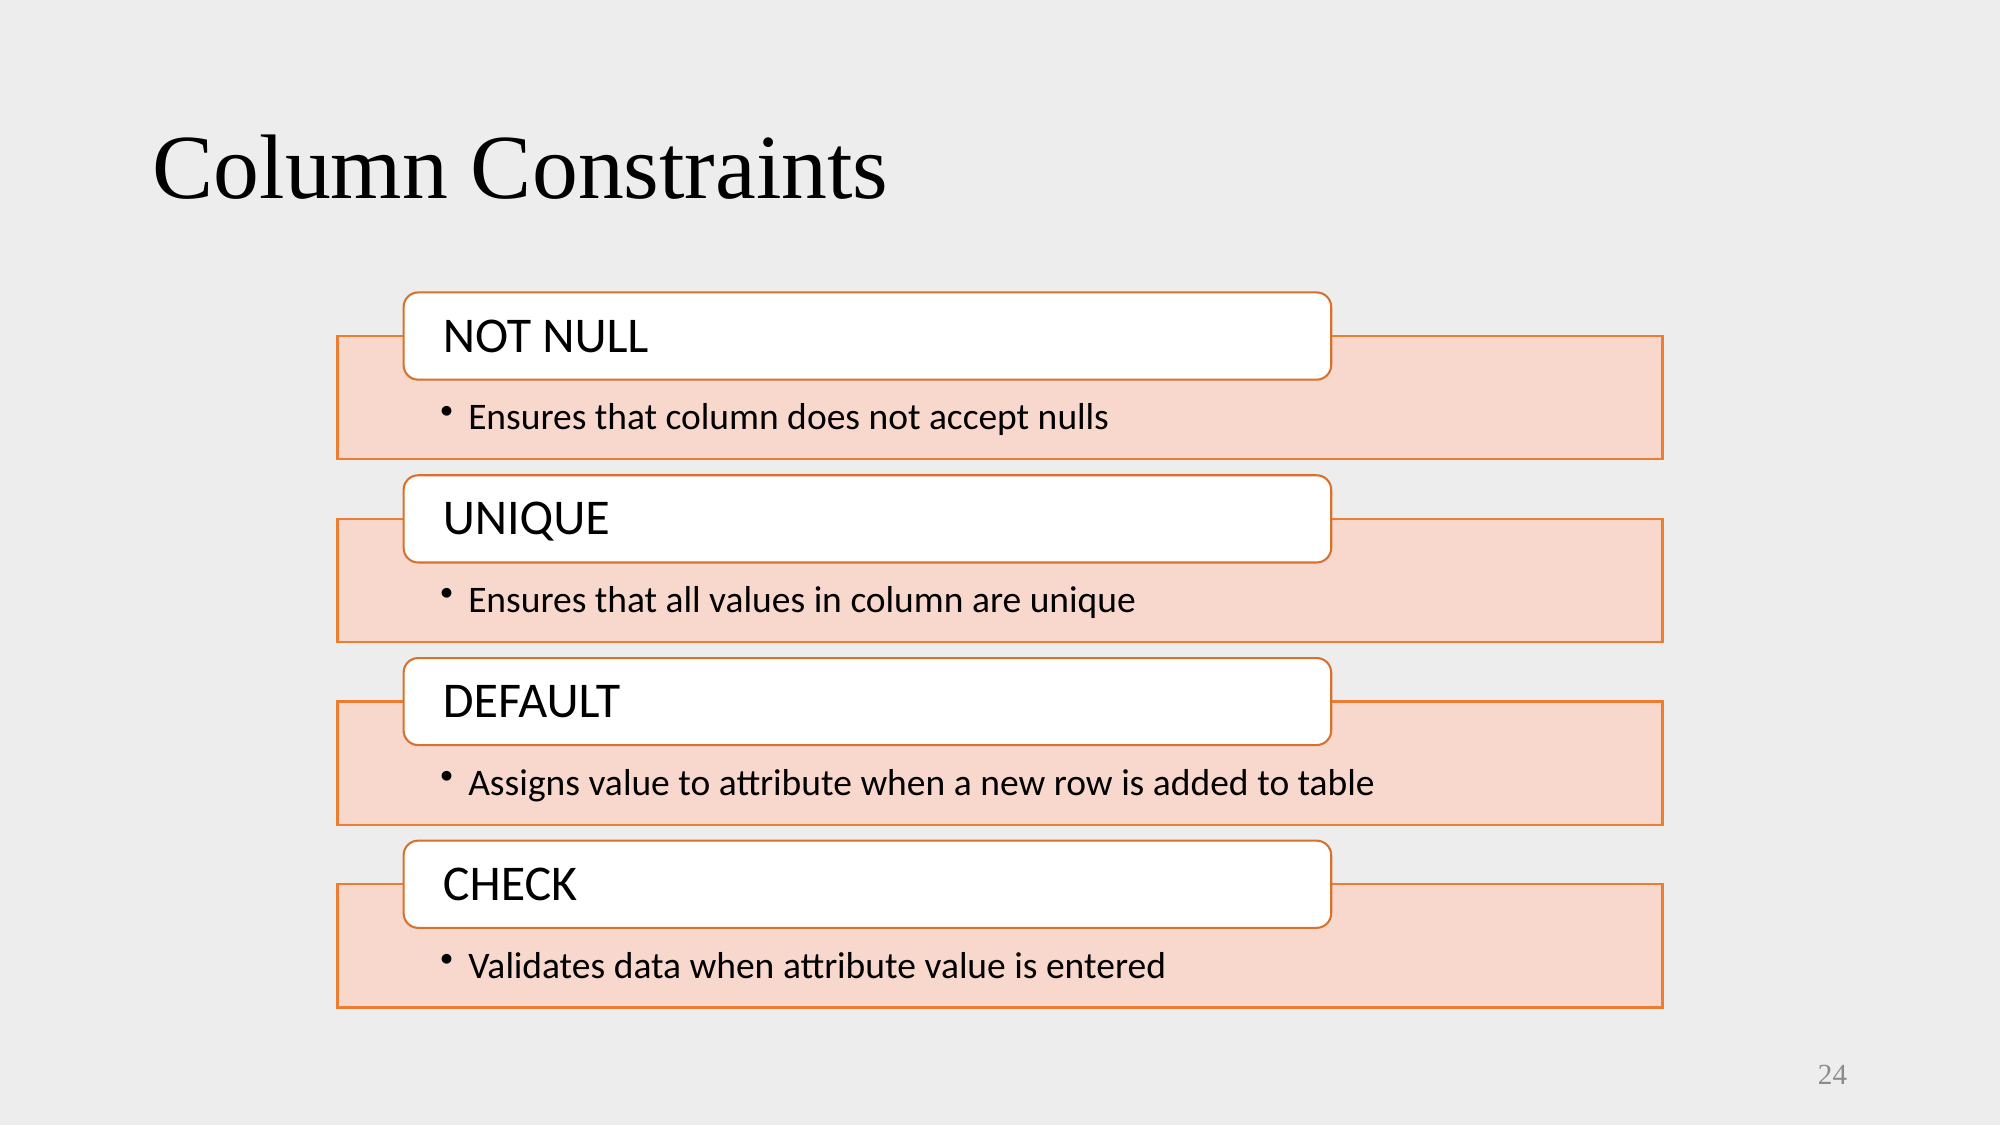

# Column Constraints
NOT NULL
Ensures that column does not accept nulls
UNIQUE
Ensures that all values in column are unique
DEFAULT
Assigns value to attribute when a new row is added to table
CHECK
Validates data when attribute value is entered
24